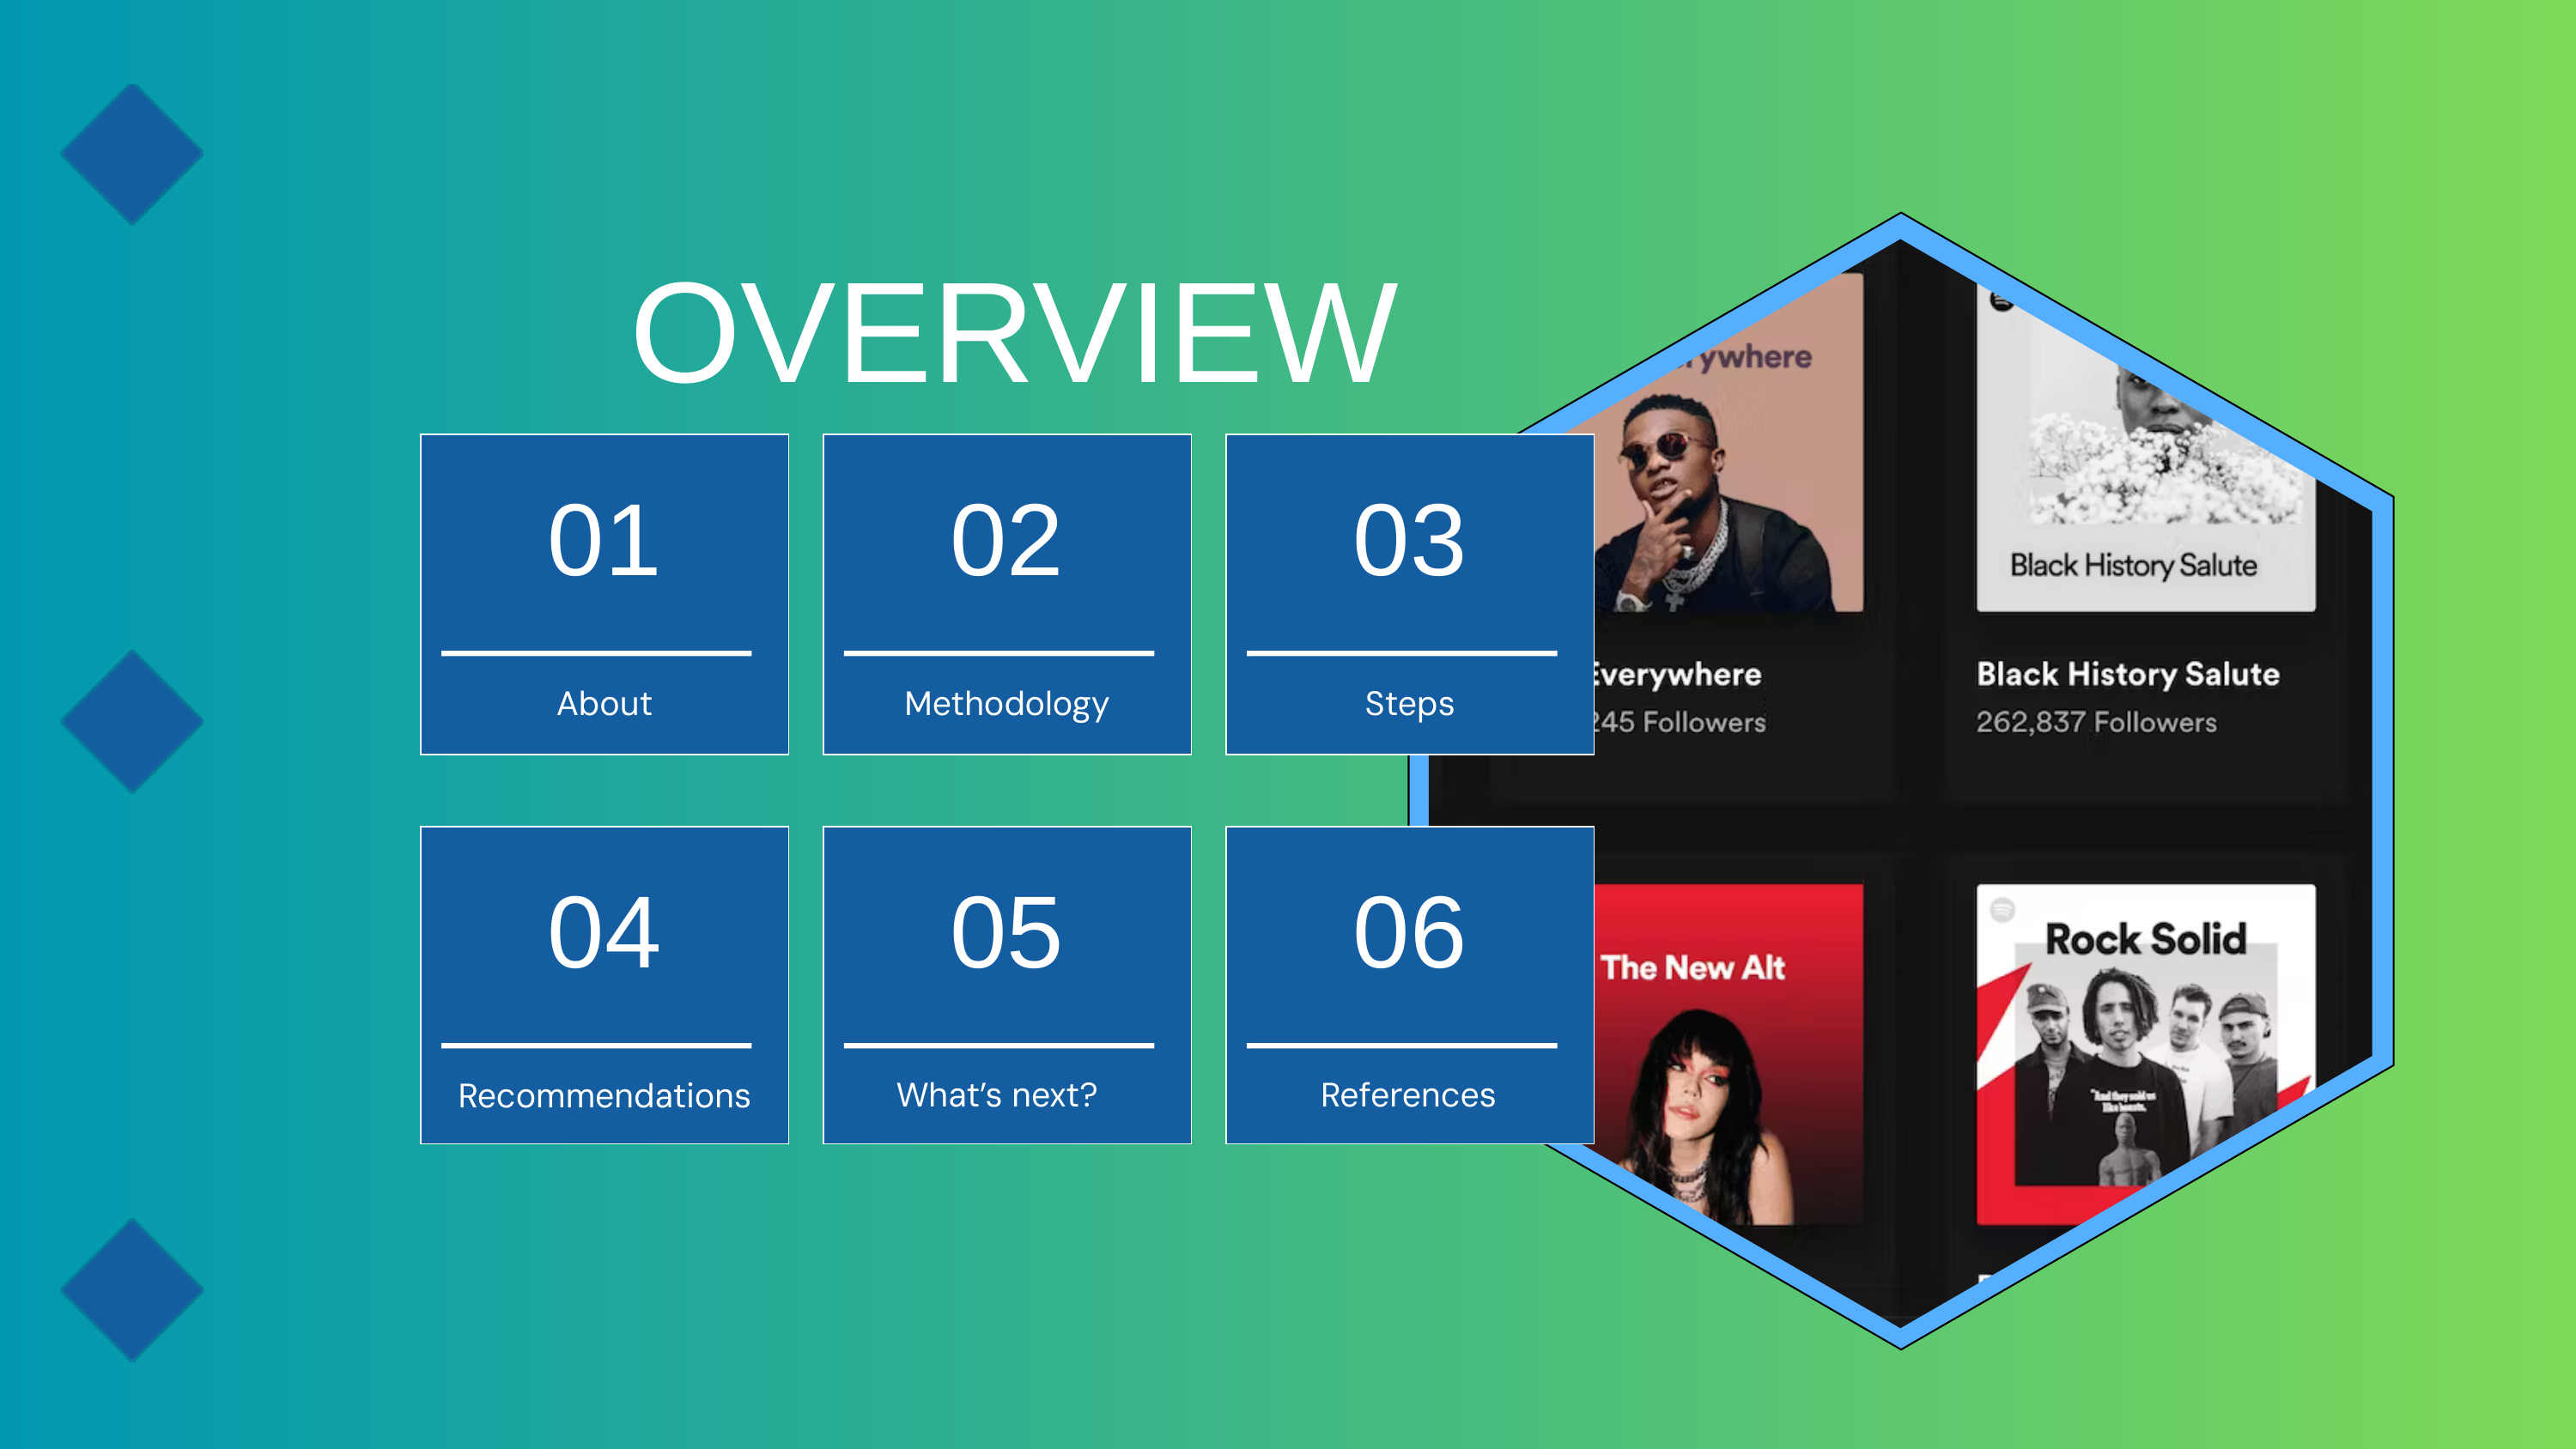

OVERVIEW

01
02
03

About
Methodology
Steps

04
05
06

What’s next?
References
Recommendations